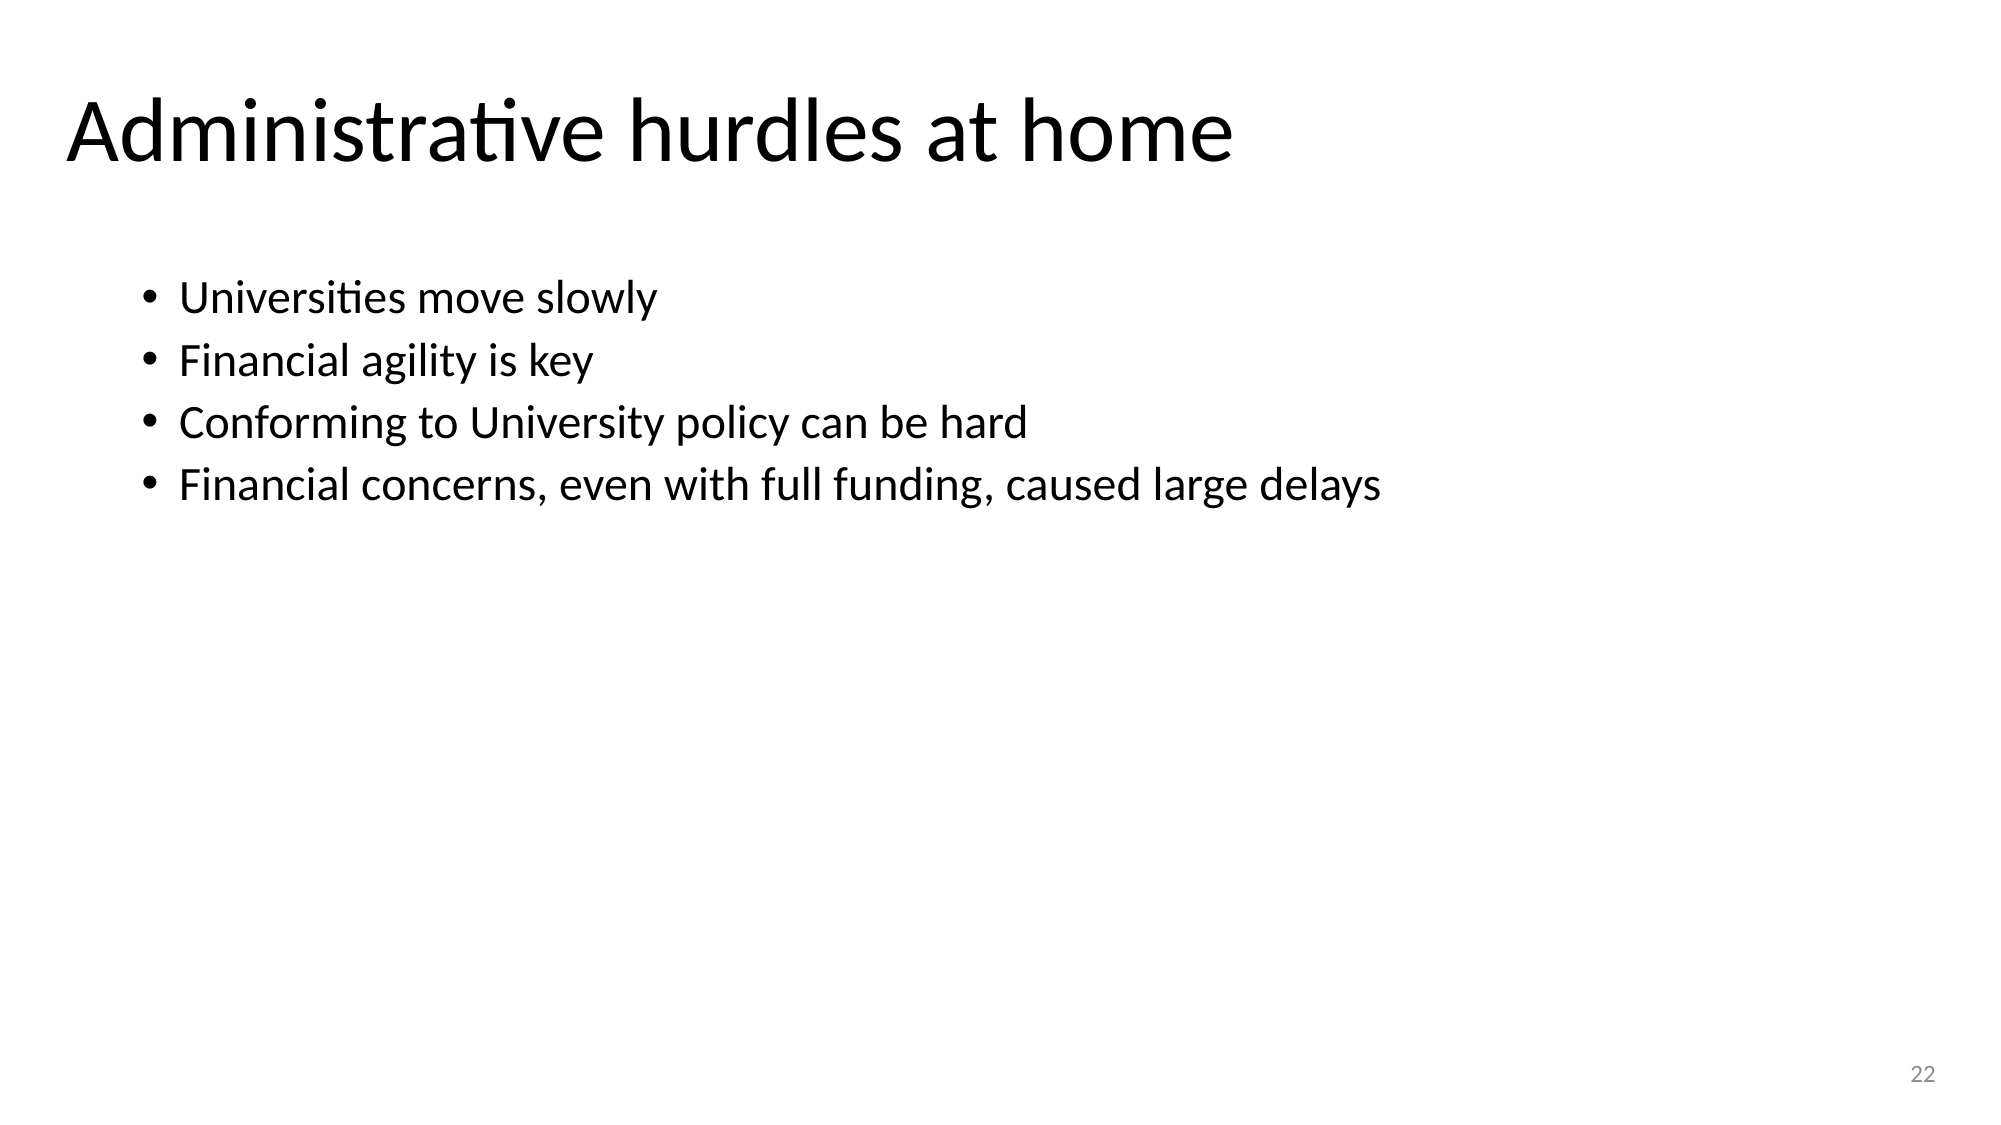

# Administrative hurdles at home
Universities move slowly
Financial agility is key
Conforming to University policy can be hard
Financial concerns, even with full funding, caused large delays

22